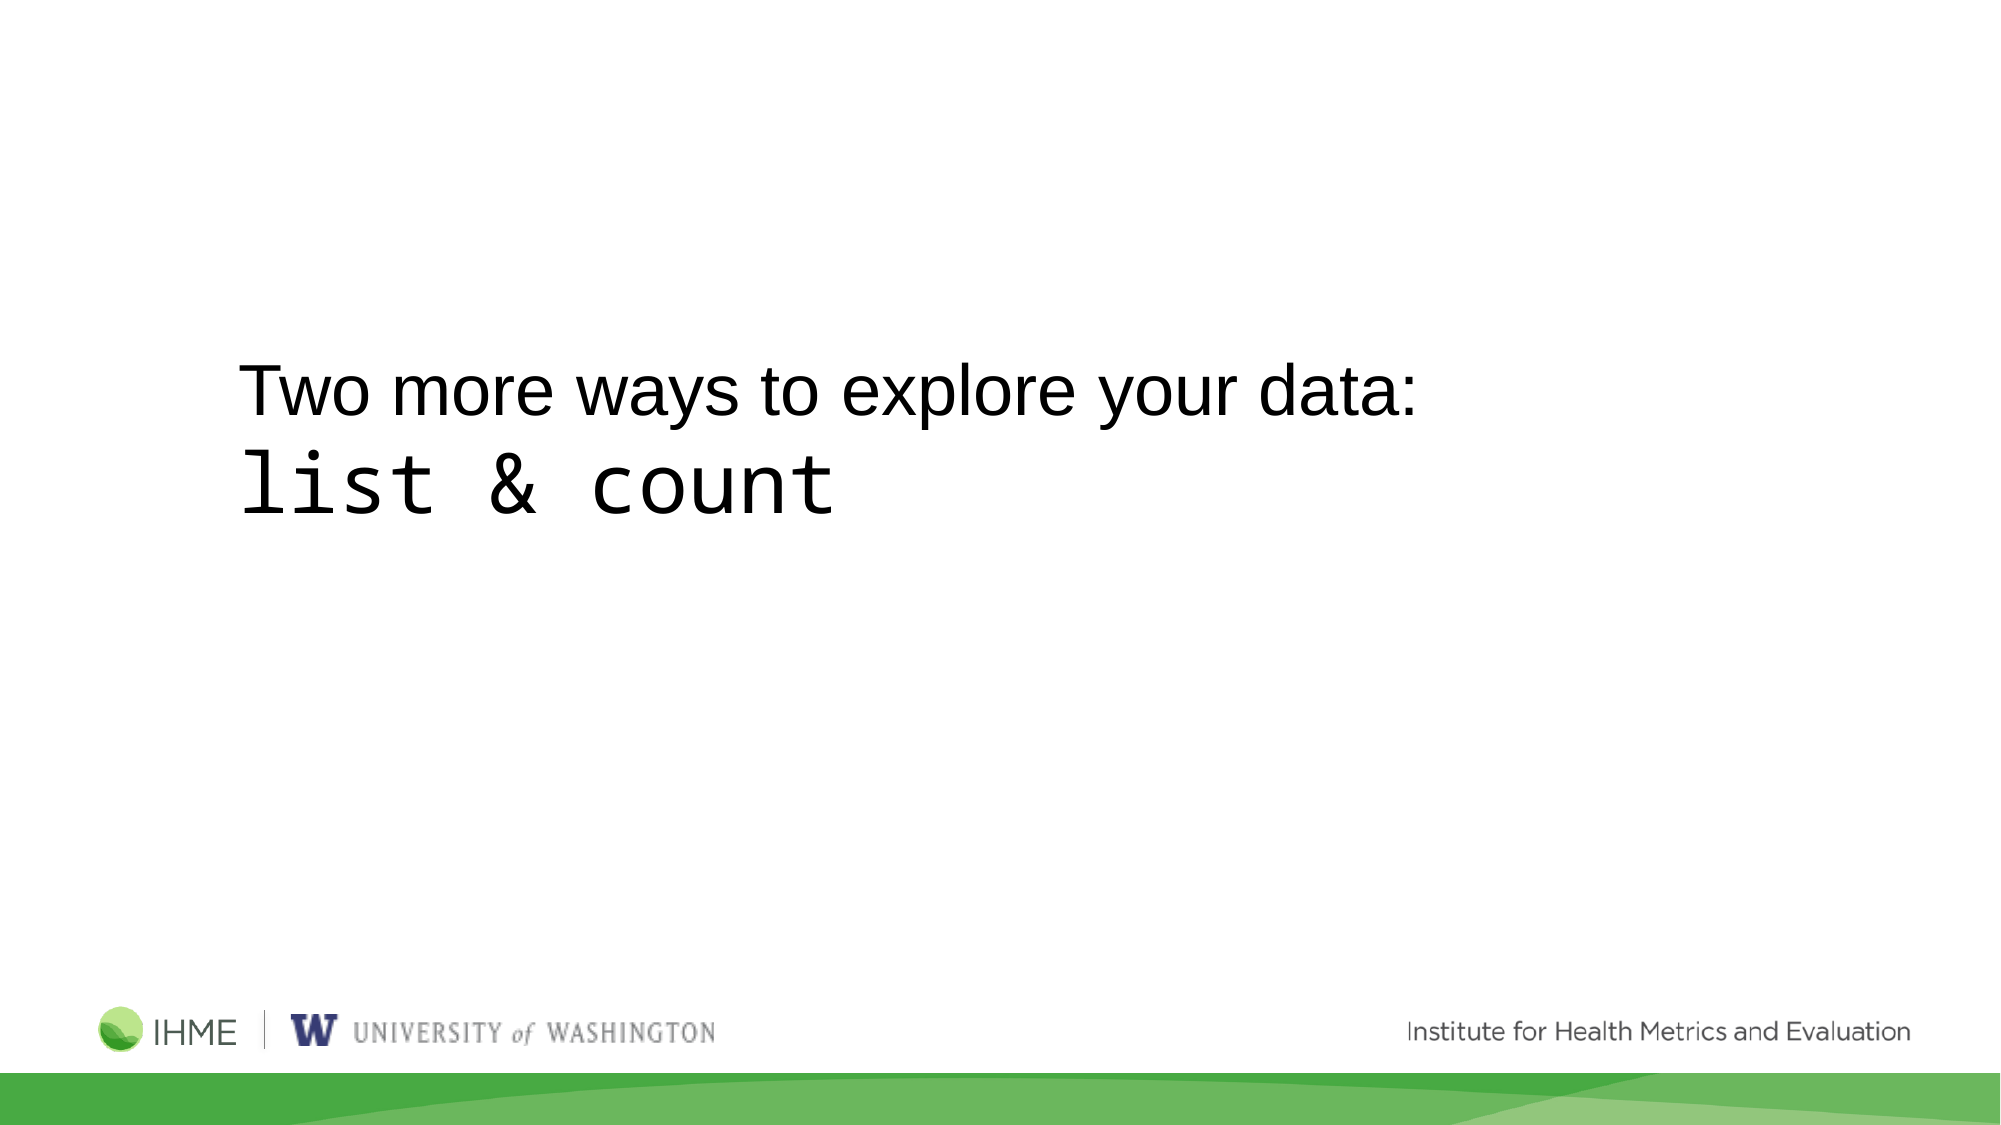

Two more ways to explore your data:
list & count